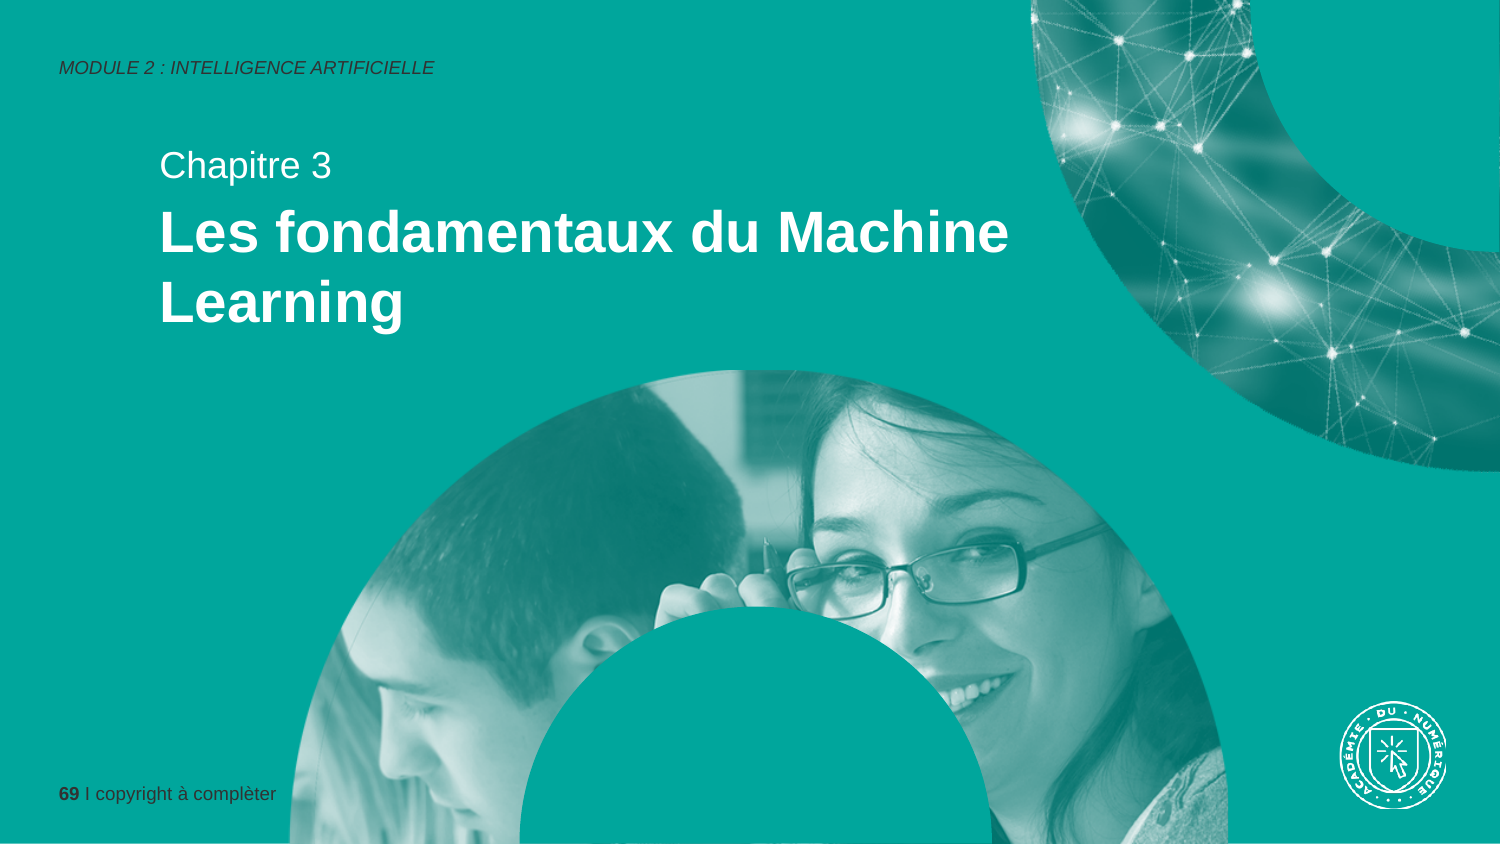

MODULE 2 : INTELLIGENCE ARTIFICIELLE
Chapitre 3
Les fondamentaux du Machine Learning